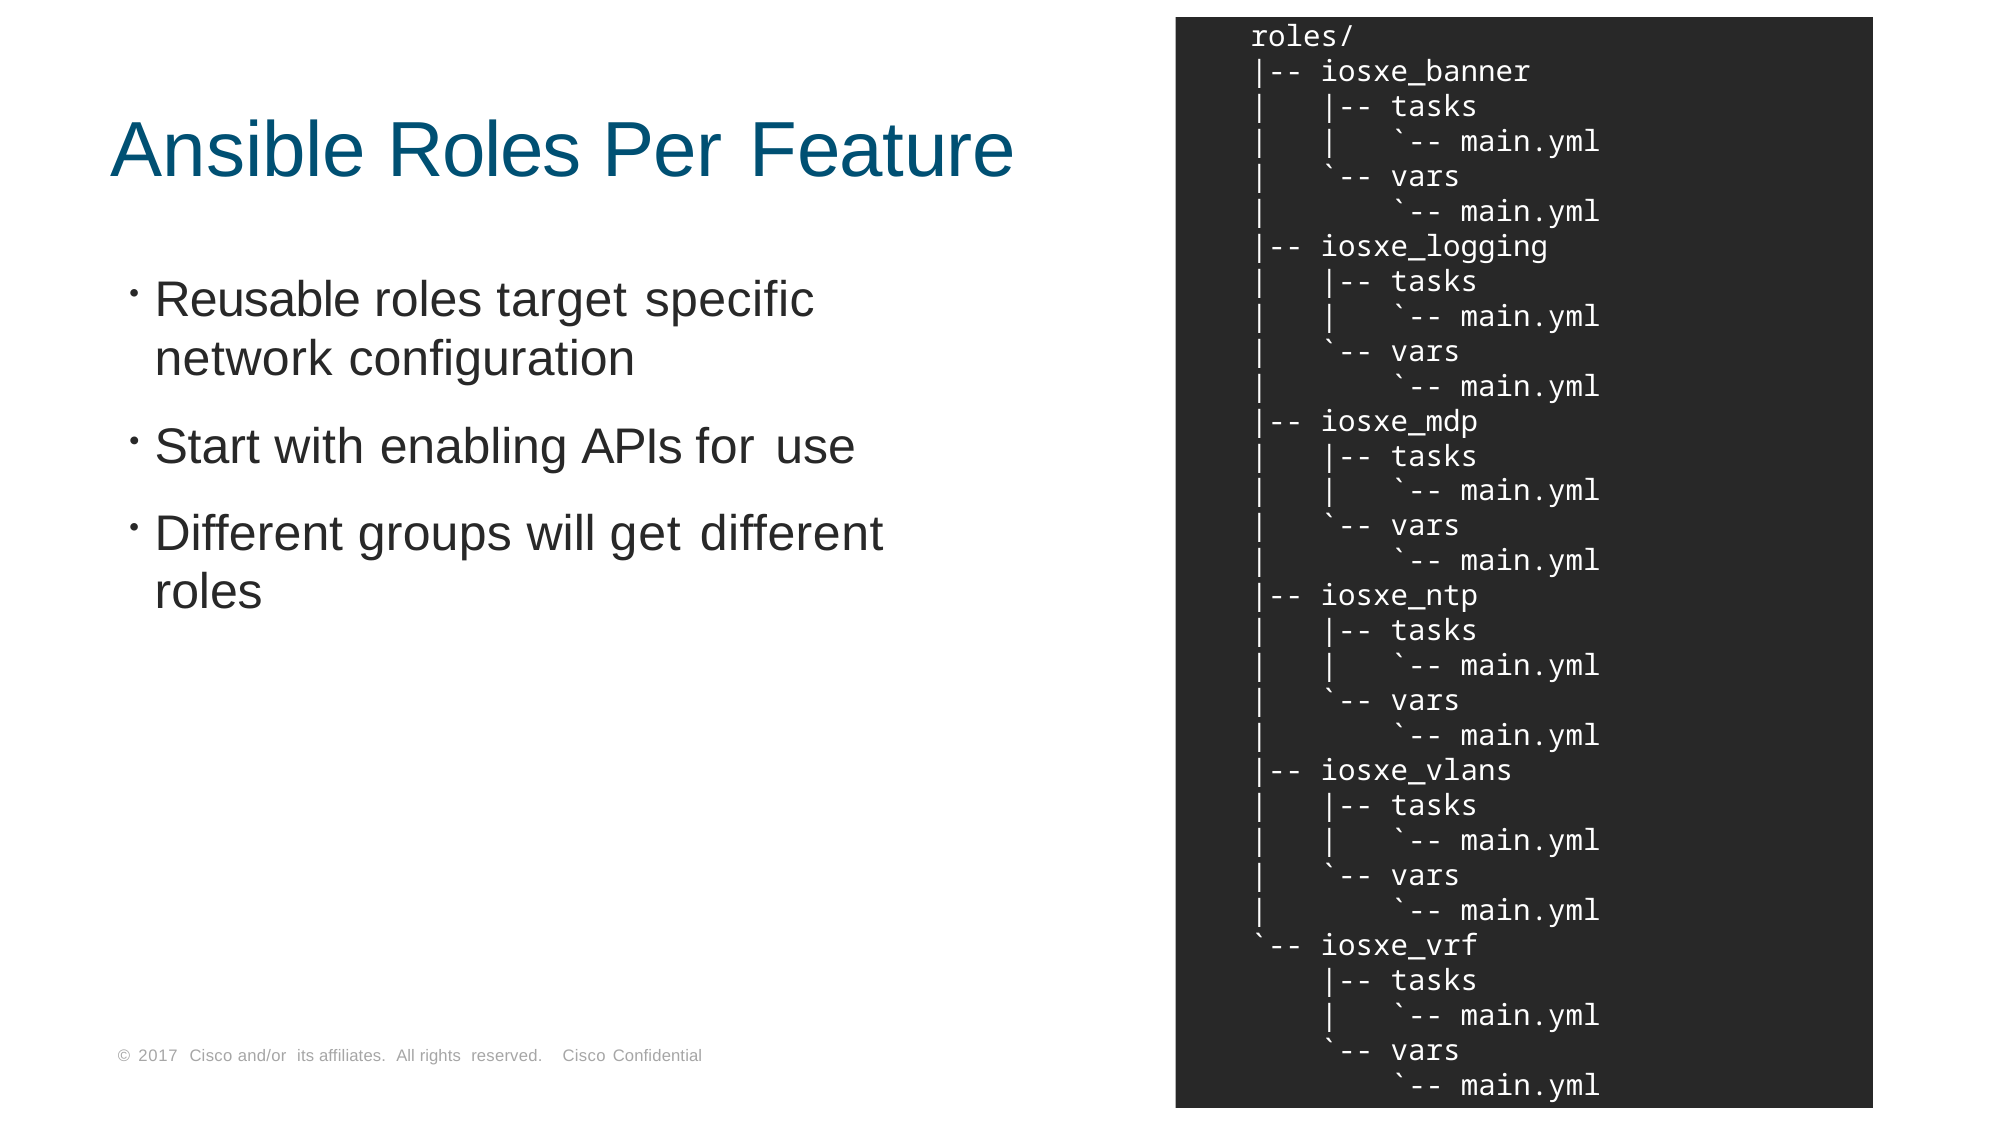

roles/
|-- iosxe_banner
|   |-- tasks
|   |   `-- main.yml
|   `-- vars
|       `-- main.yml
|-- iosxe_logging
|   |-- tasks
|   |   `-- main.yml
|   `-- vars
|       `-- main.yml
|-- iosxe_mdp
|   |-- tasks
|   |   `-- main.yml
|   `-- vars
|       `-- main.yml
|-- iosxe_ntp
|   |-- tasks
|   |   `-- main.yml
|   `-- vars
|       `-- main.yml
|-- iosxe_vlans
|   |-- tasks
|   |   `-- main.yml
|   `-- vars
|       `-- main.yml
`-- iosxe_vrf
    |-- tasks
    |   `-- main.yml
    `-- vars
        `-- main.yml
# Ansible Roles Per Feature
Reusable roles target specific
network configuration
Start with enabling APIs for use
Different groups will get different
roles
© 2017  Cisco and/or  its affiliates.  All rights  reserved.    Cisco Confidential